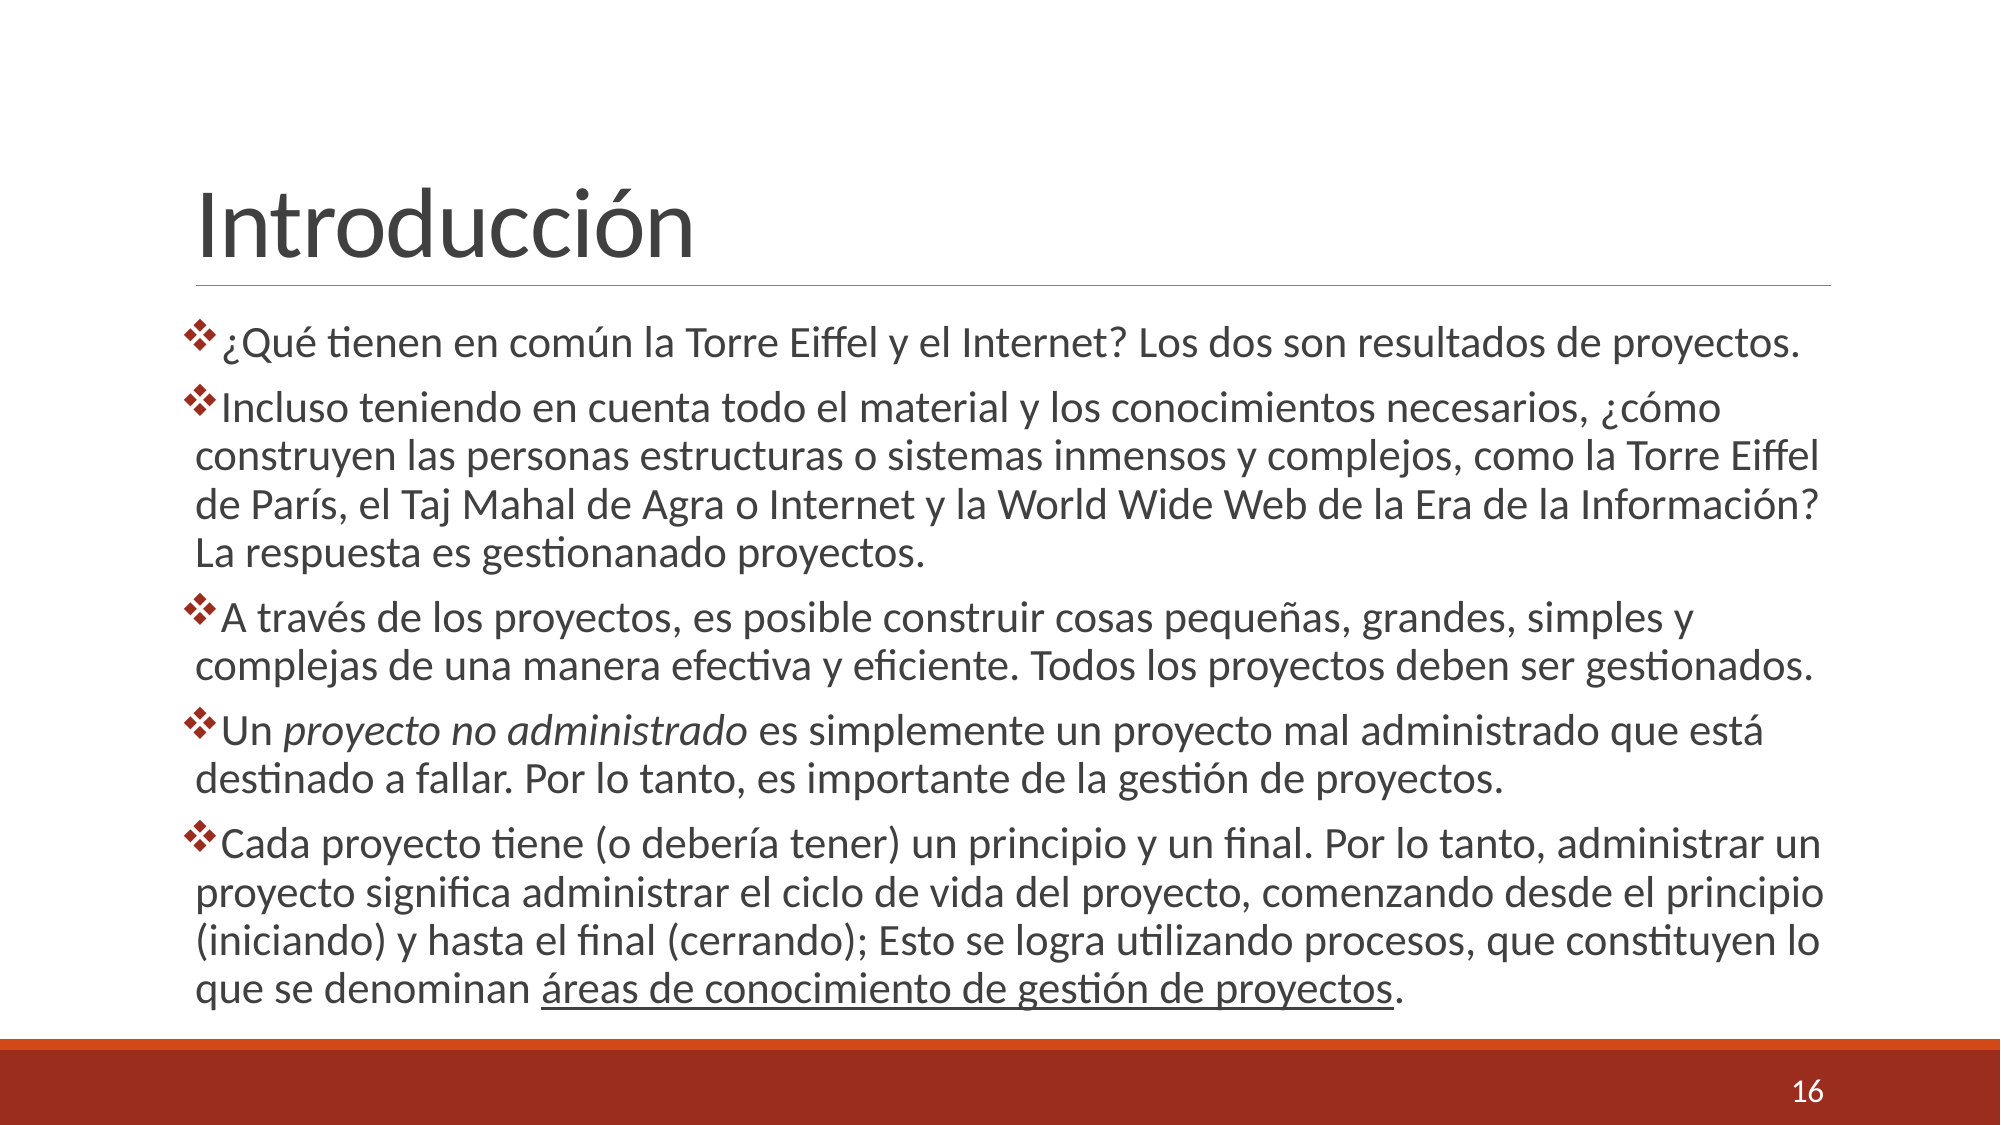

# Introducción
¿Qué tienen en común la Torre Eiffel y el Internet? Los dos son resultados de proyectos.
Incluso teniendo en cuenta todo el material y los conocimientos necesarios, ¿cómo construyen las personas estructuras o sistemas inmensos y complejos, como la Torre Eiffel de París, el Taj Mahal de Agra o Internet y la World Wide Web de la Era de la Información? La respuesta es gestionanado proyectos.
A través de los proyectos, es posible construir cosas pequeñas, grandes, simples y complejas de una manera efectiva y eficiente. Todos los proyectos deben ser gestionados.
Un proyecto no administrado es simplemente un proyecto mal administrado que está destinado a fallar. Por lo tanto, es importante de la gestión de proyectos.
Cada proyecto tiene (o debería tener) un principio y un final. Por lo tanto, administrar un proyecto significa administrar el ciclo de vida del proyecto, comenzando desde el principio (iniciando) y hasta el final (cerrando); Esto se logra utilizando procesos, que constituyen lo que se denominan áreas de conocimiento de gestión de proyectos.
16